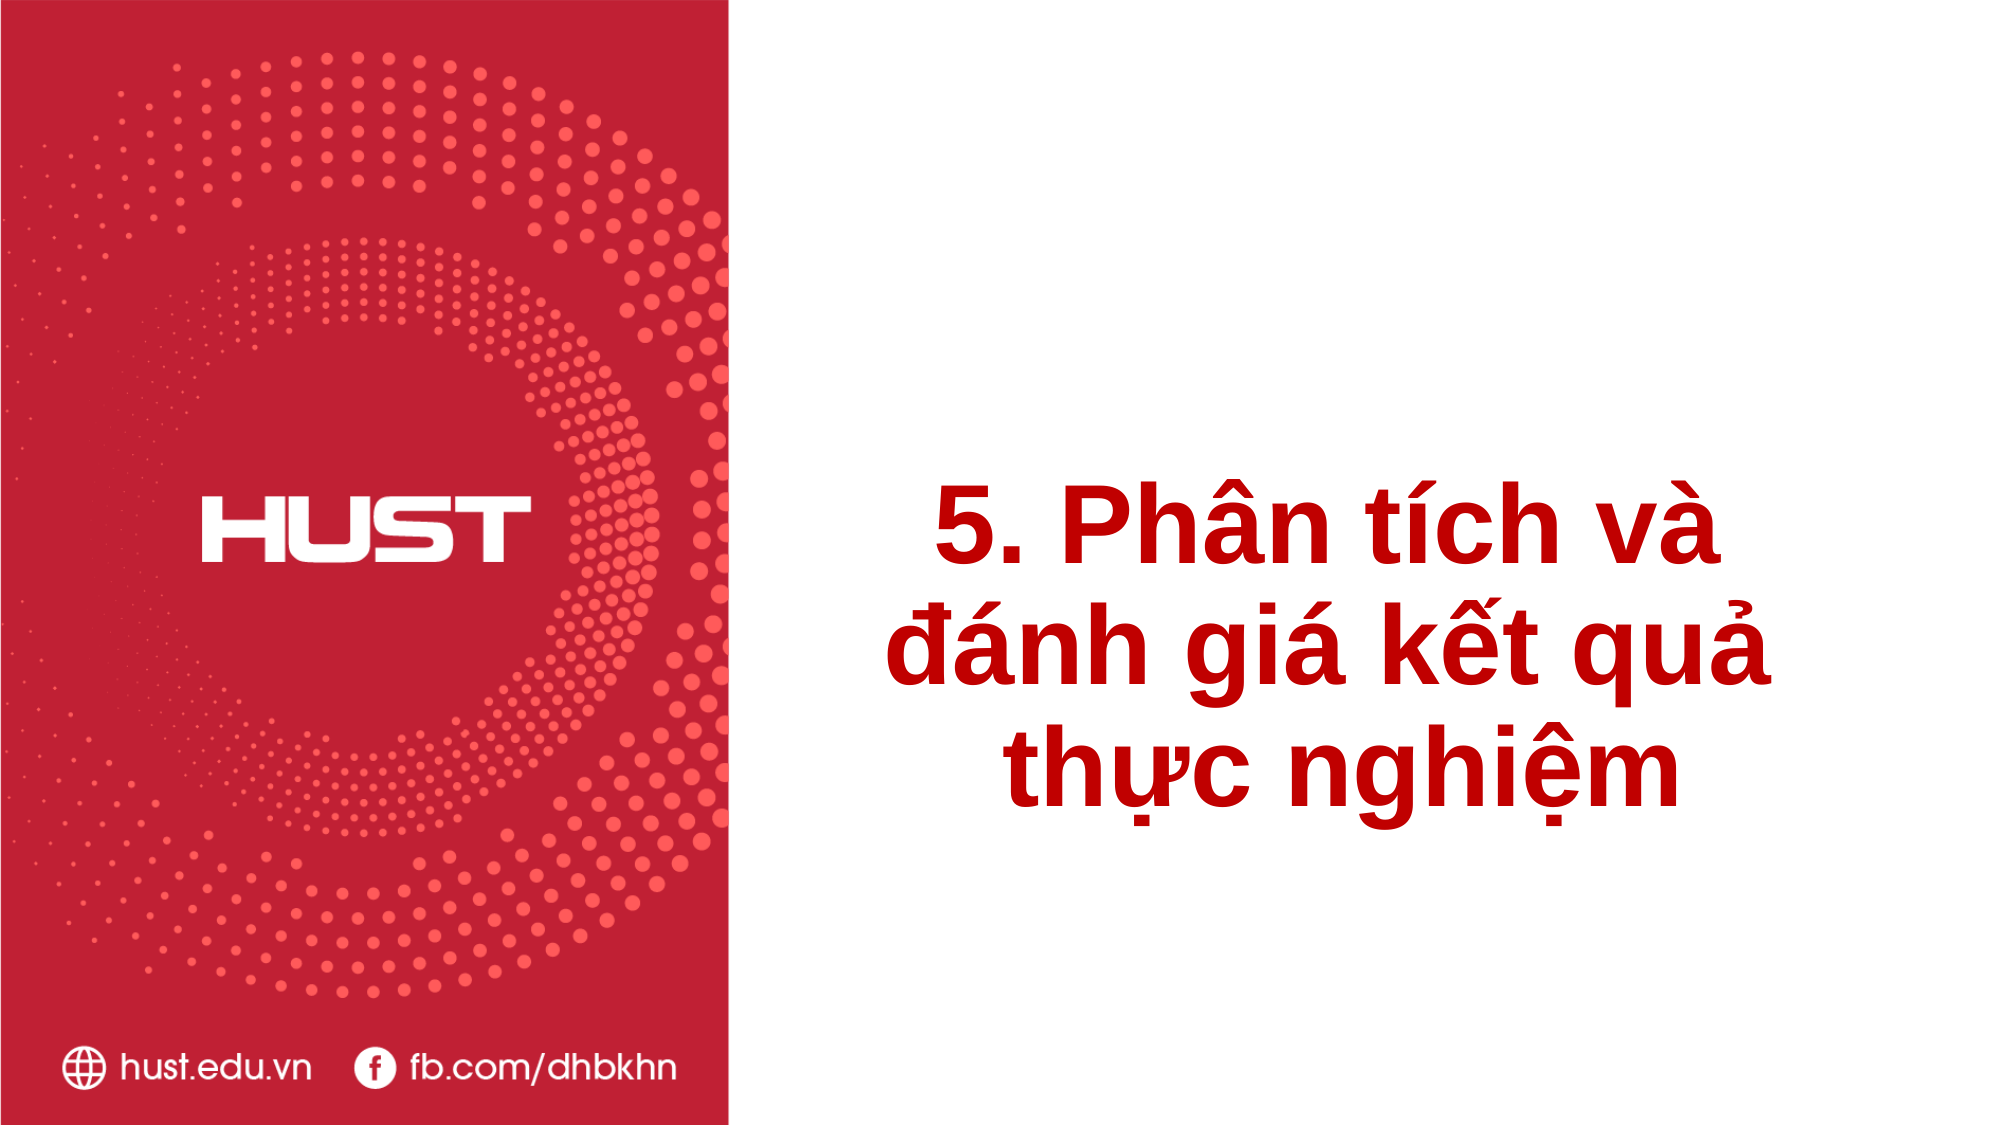

5. Phân tích và
đánh giá kết quả
thực nghiệm